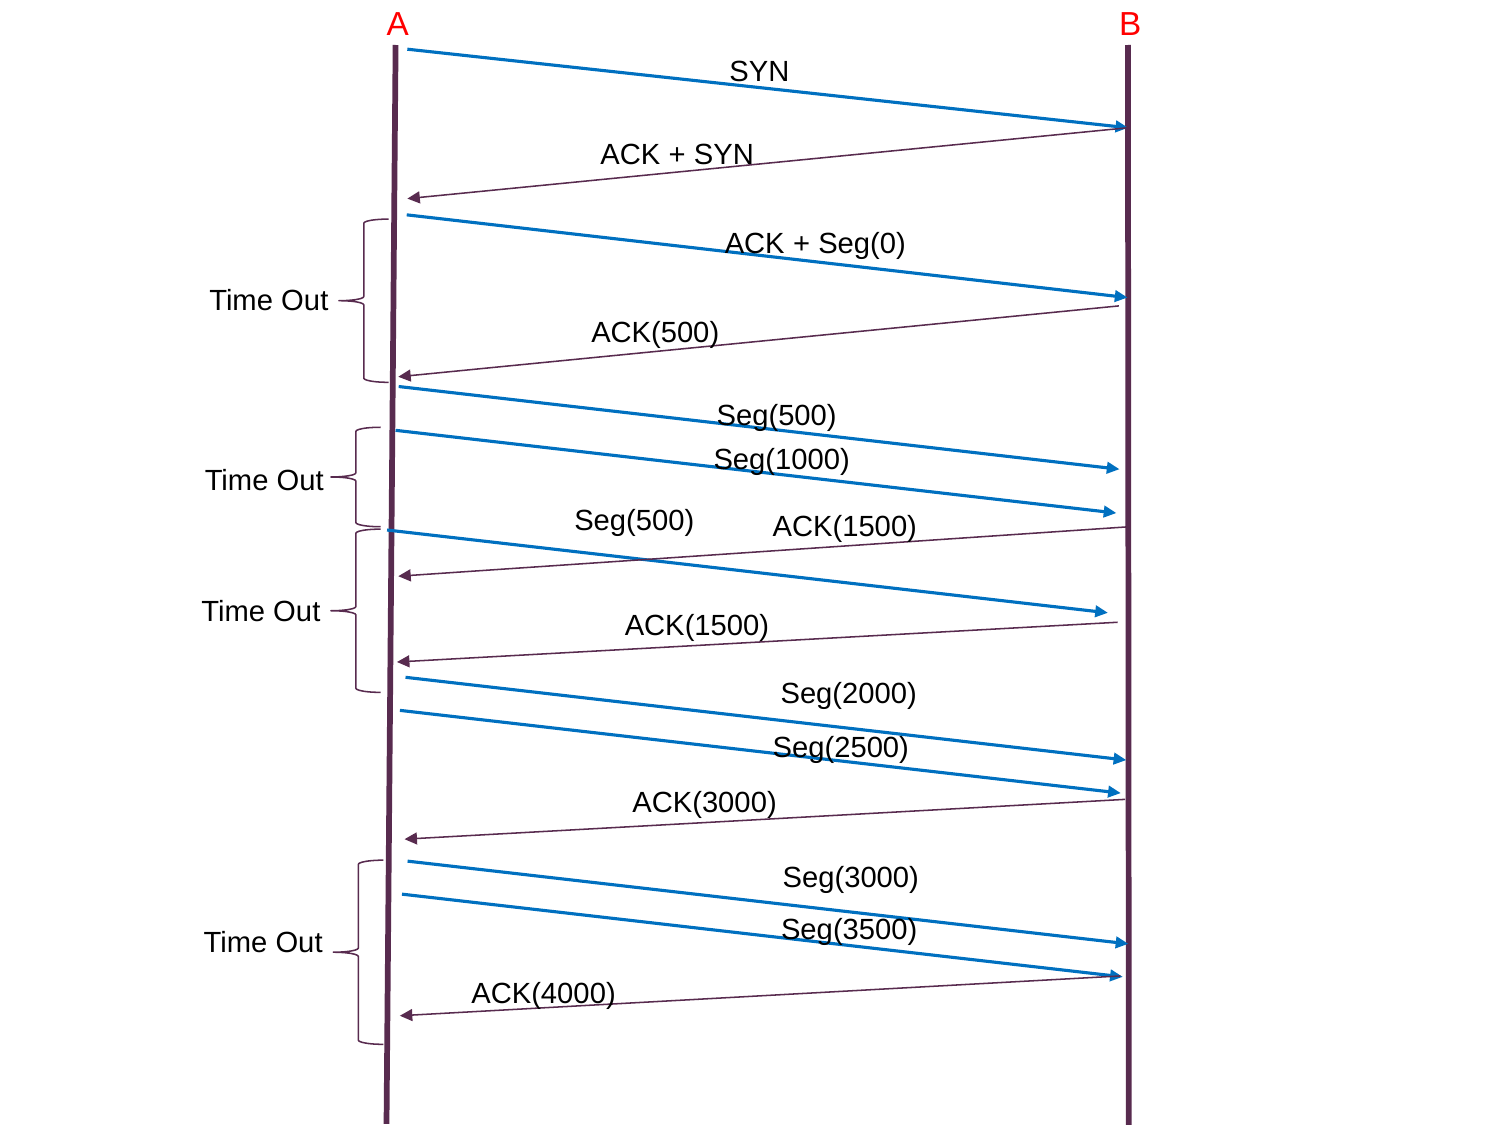

A
B
SYN
מקרים ותגובות
ACK + SYN
ACK + Seg(0)

Time Out
ACK(500)
Seg(500)

Seg(1000)
Time Out
Seg(500)
ACK(1500)

Time Out
ACK(1500)
Seg(2000)
Seg(2500)
ACK(3000)
Seg(3000)

Seg(3500)
Time Out
ACK(4000)